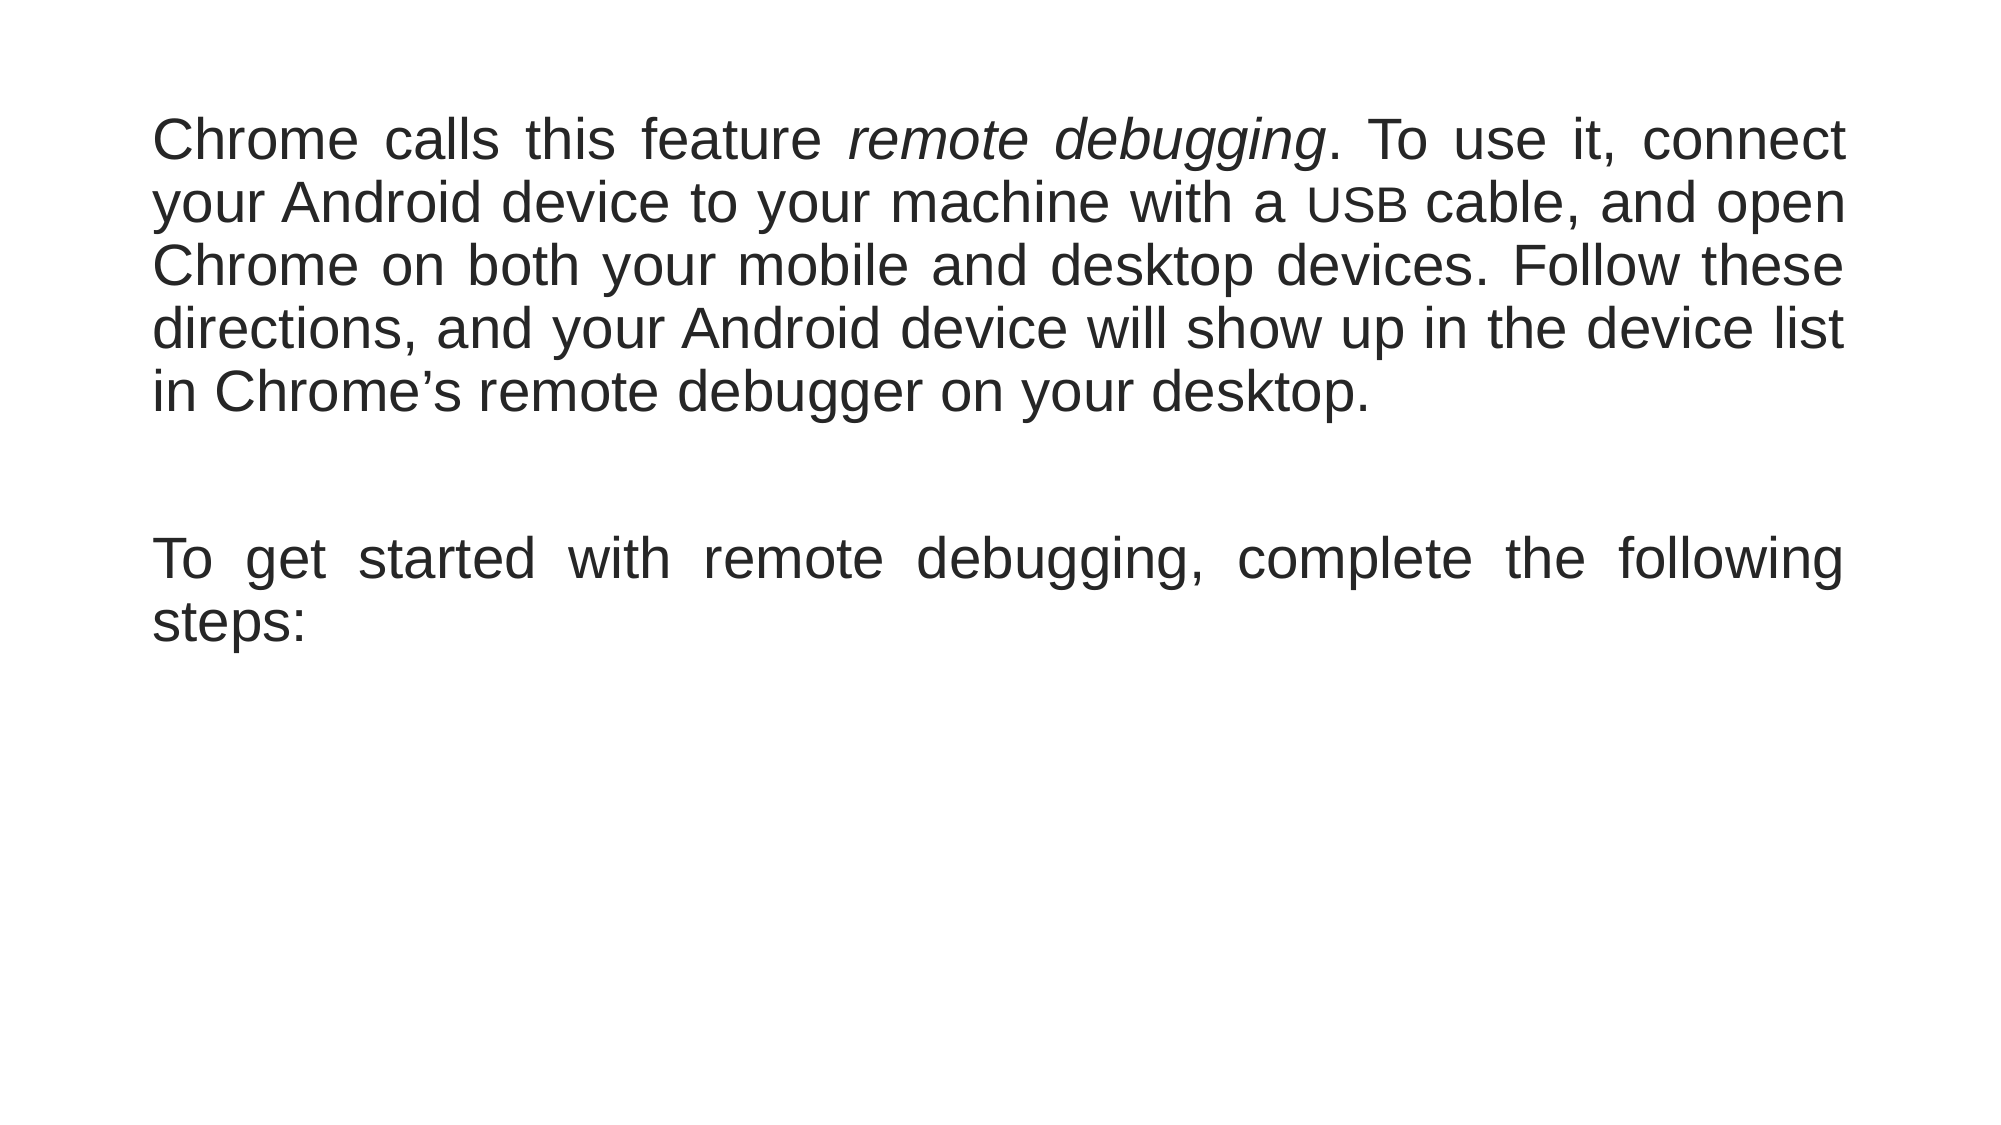

Chrome calls this feature remote debugging. To use it, connect your Android device to your machine with a USB cable, and open Chrome on both your mobile and desktop devices. Follow these directions, and your Android device will show up in the device list in Chrome’s remote debugger on your desktop.

To get started with remote debugging, complete the following steps: